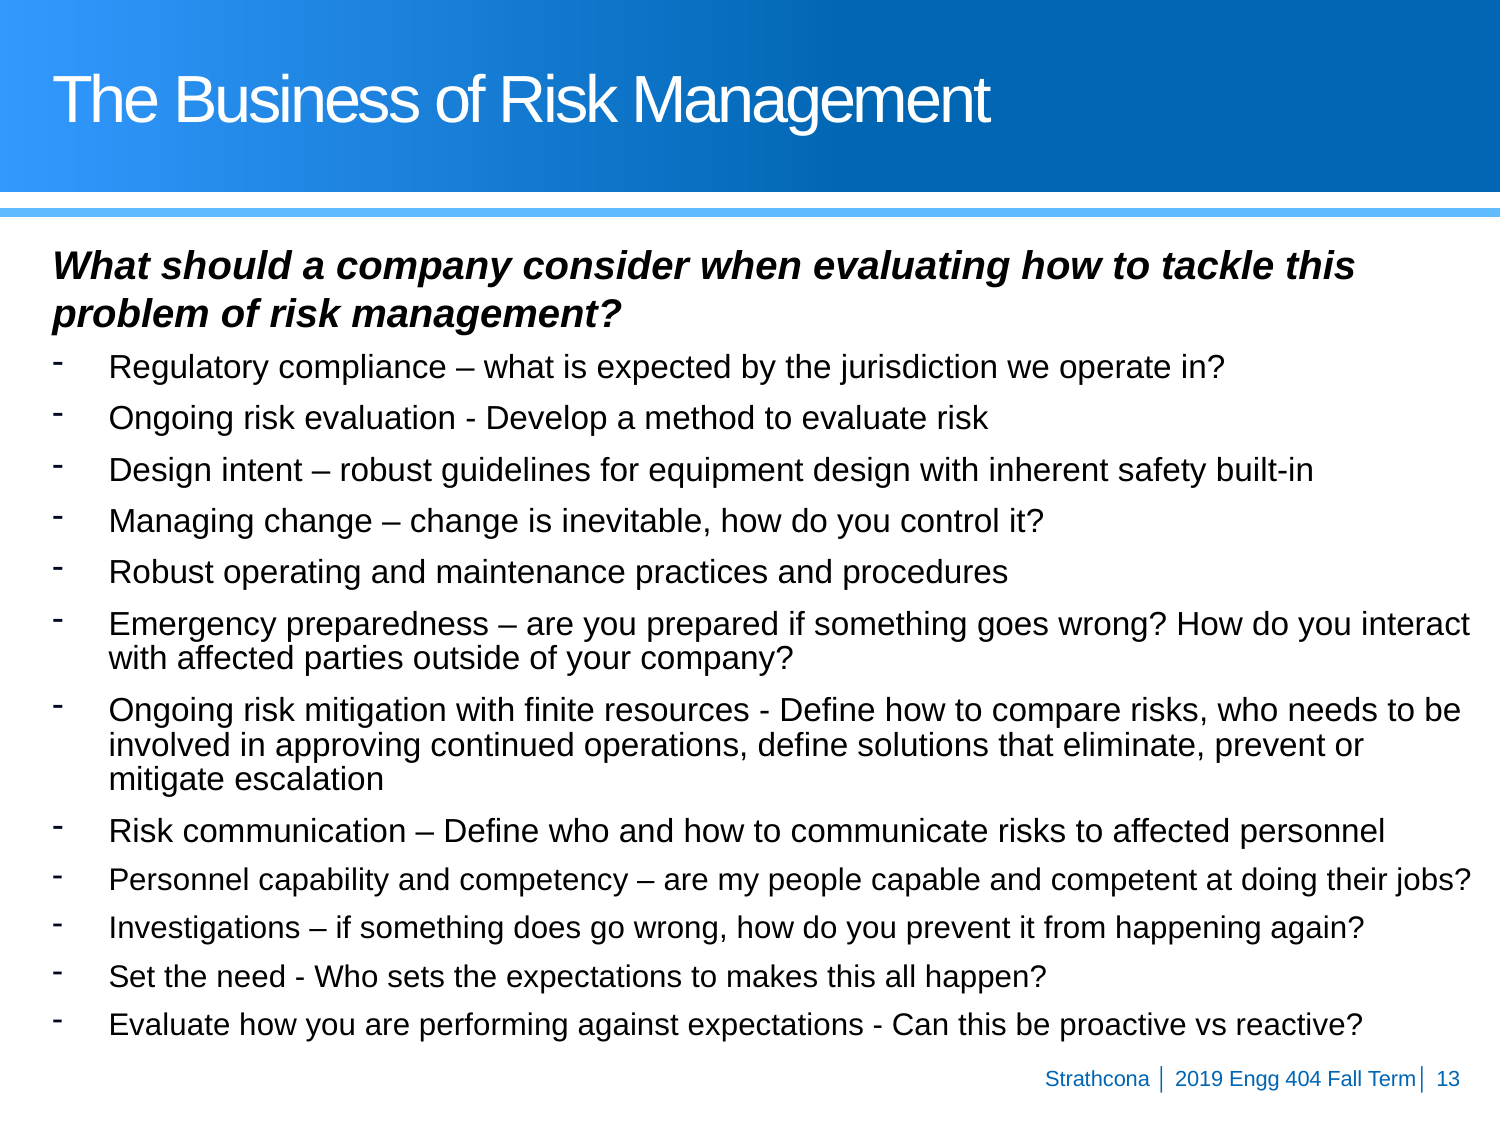

# The Business of Risk Management
What should a company consider when evaluating how to tackle this problem of risk management?
Regulatory compliance – what is expected by the jurisdiction we operate in?
Ongoing risk evaluation - Develop a method to evaluate risk
Design intent – robust guidelines for equipment design with inherent safety built-in
Managing change – change is inevitable, how do you control it?
Robust operating and maintenance practices and procedures
Emergency preparedness – are you prepared if something goes wrong? How do you interact with affected parties outside of your company?
Ongoing risk mitigation with finite resources - Define how to compare risks, who needs to be involved in approving continued operations, define solutions that eliminate, prevent or mitigate escalation
Risk communication – Define who and how to communicate risks to affected personnel
Personnel capability and competency – are my people capable and competent at doing their jobs?
Investigations – if something does go wrong, how do you prevent it from happening again?
Set the need - Who sets the expectations to makes this all happen?
Evaluate how you are performing against expectations - Can this be proactive vs reactive?